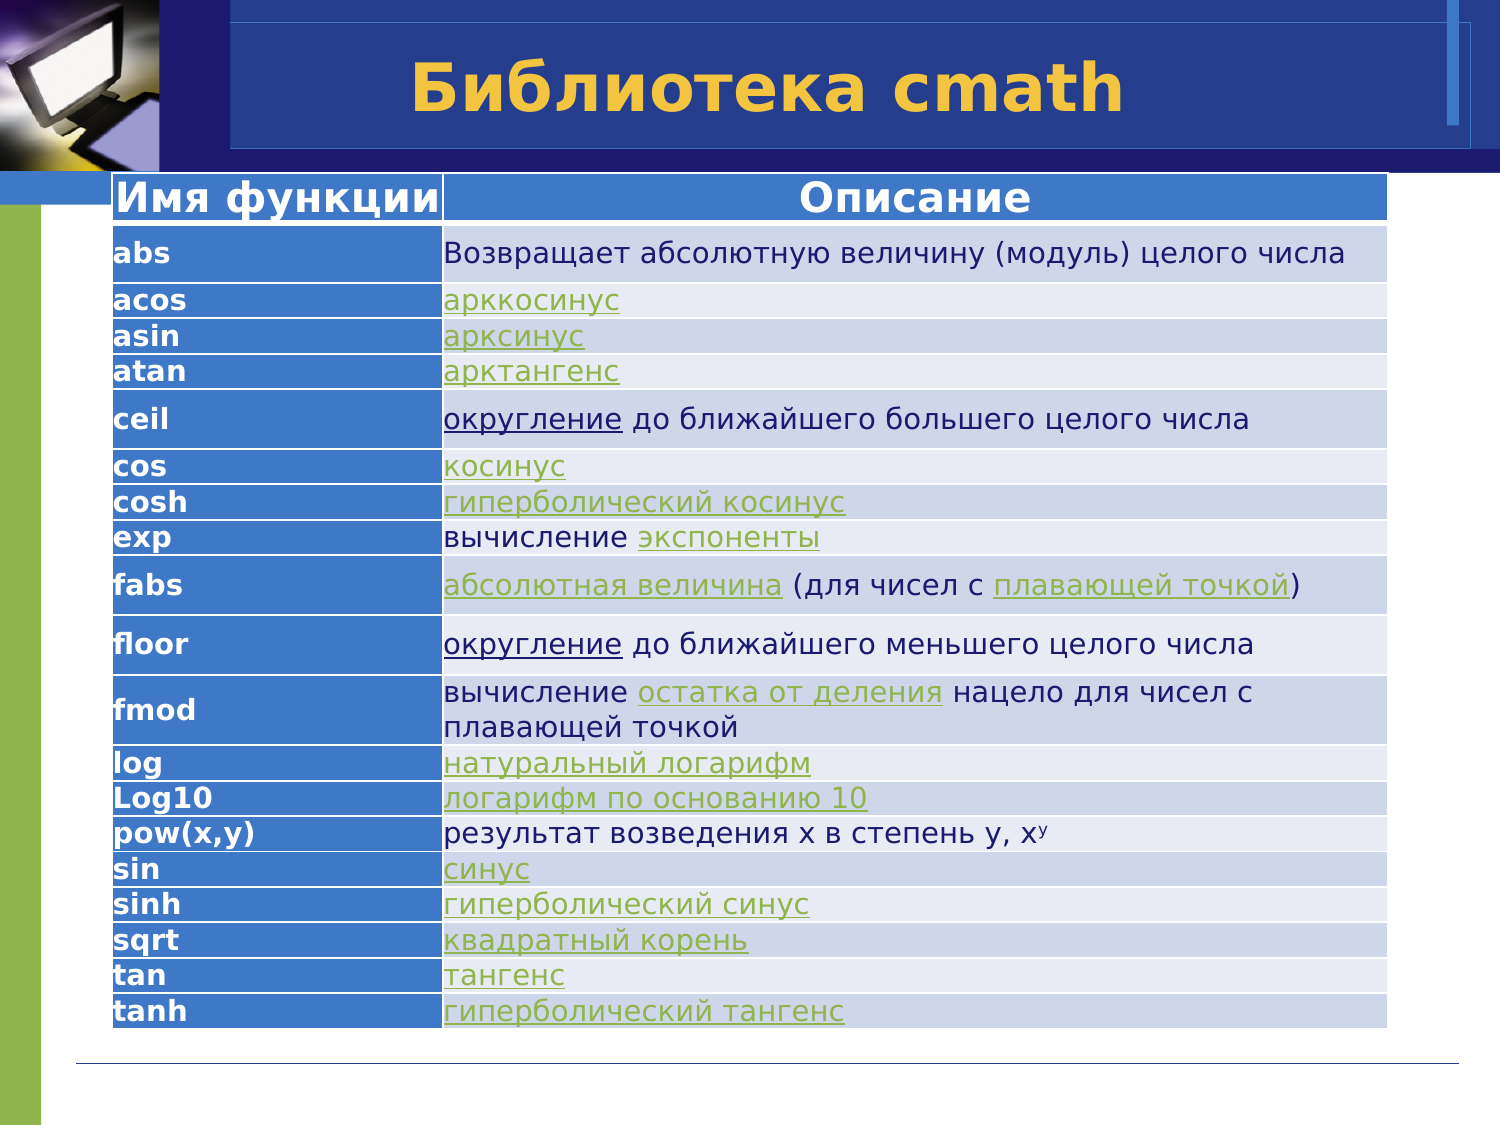

# Библиотека cmath
| Имя функции | Описание |
| --- | --- |
| abs | Возвращает абсолютную величину (модуль) целого числа |
| acos | арккосинус |
| asin | арксинус |
| atan | арктангенс |
| ceil | округление до ближайшего большего целого числа |
| cos | косинус |
| cosh | гиперболический косинус |
| exp | вычисление экспоненты |
| fabs | абсолютная величина (для чисел с плавающей точкой) |
| floor | округление до ближайшего меньшего целого числа |
| fmod | вычисление остатка от деления нацело для чисел с плавающей точкой |
| log | натуральный логарифм |
| Log10 | логарифм по основанию 10 |
| pow(x,y) | результат возведения x в степень y, xy |
| sin | синус |
| sinh | гиперболический синус |
| sqrt | квадратный корень |
| tan | тангенс |
| tanh | гиперболический тангенс |